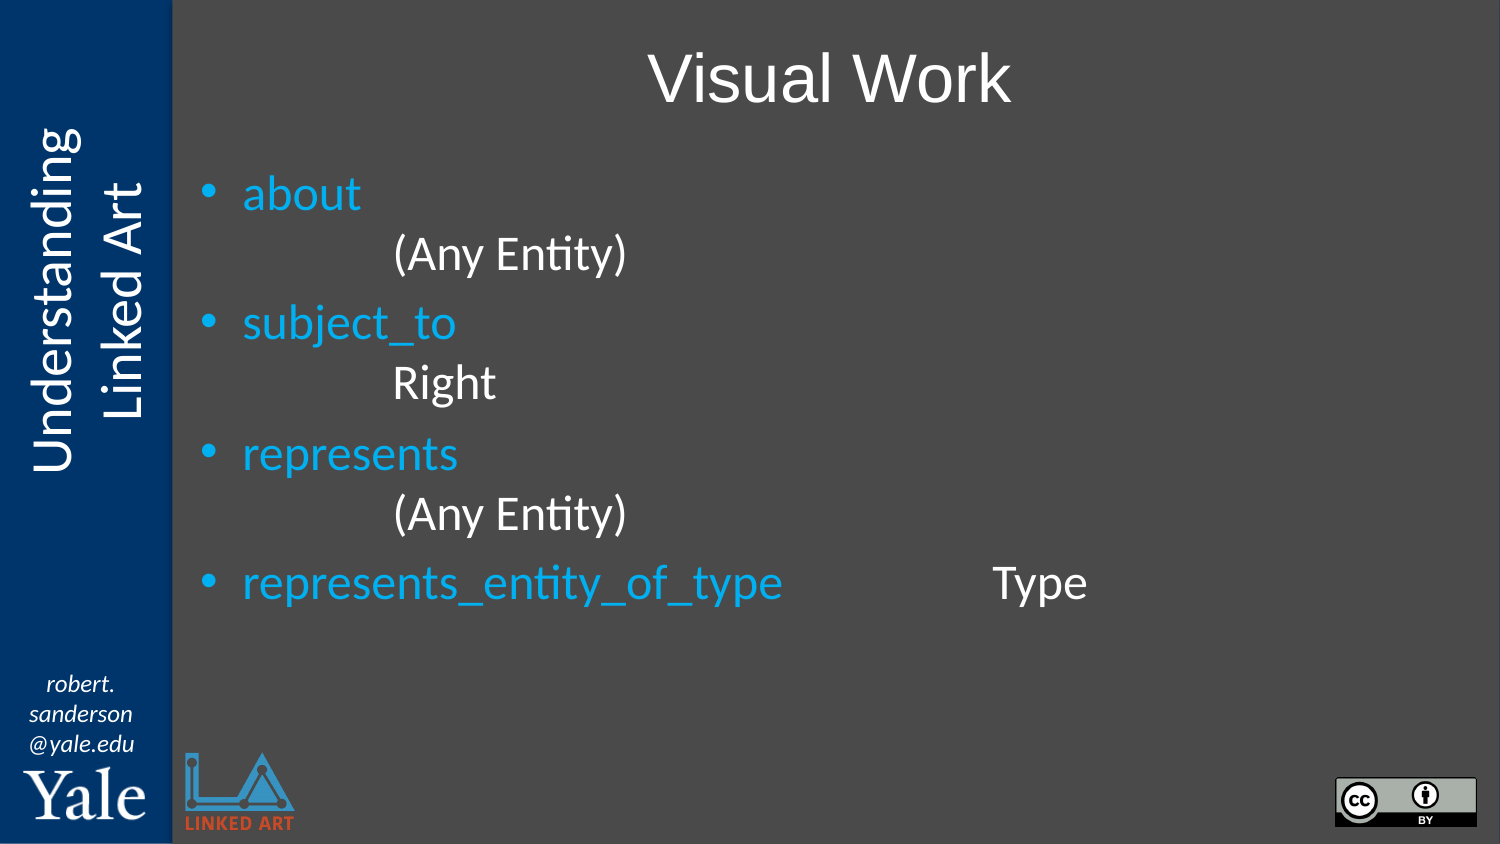

# Visual Work
about 									(Any Entity)
subject_to								Right
represents								(Any Entity)
represents_entity_of_type		Type